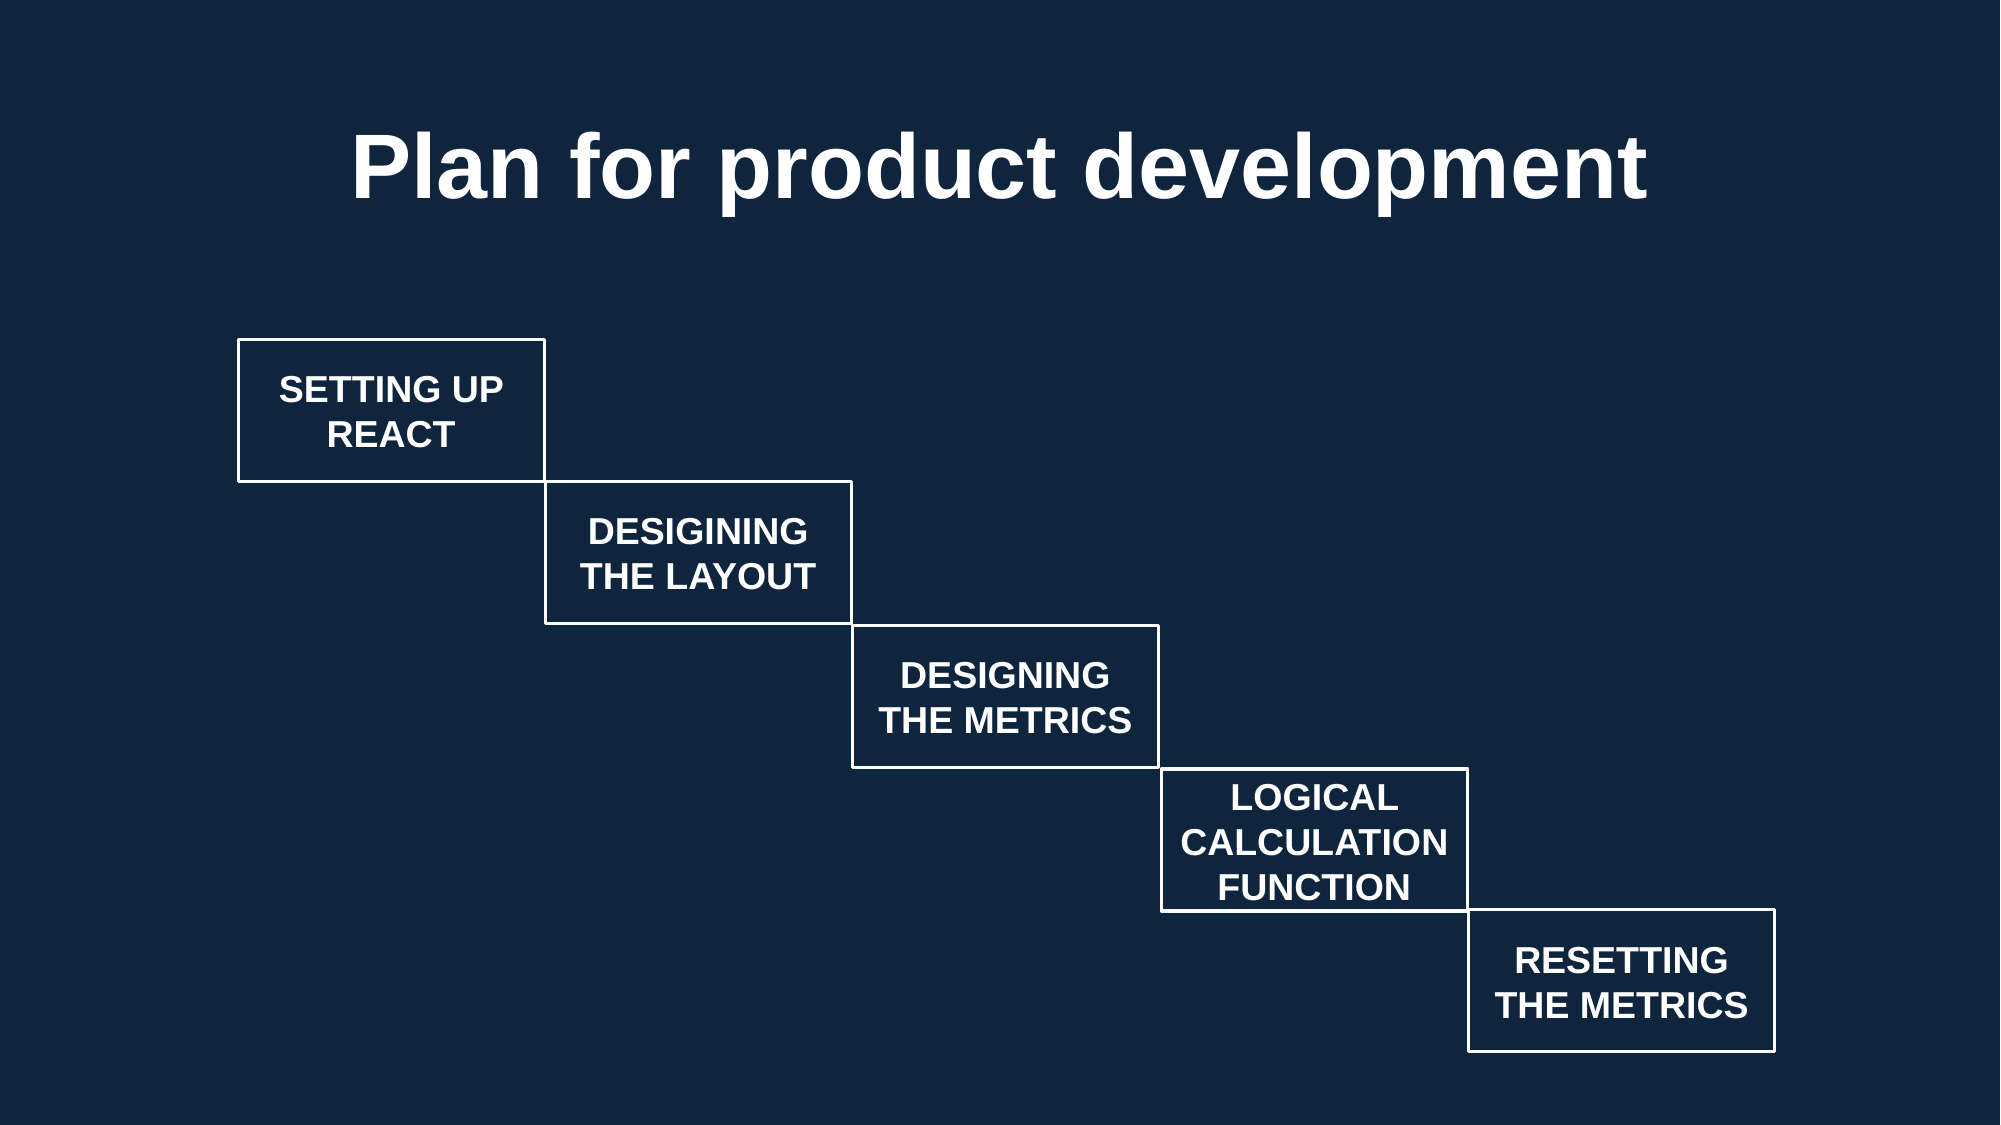

# Plan for product development
SETTING UP REACT
DESIGINING THE LAYOUT
DESIGNING THE METRICS
LOGICAL CALCULATION FUNCTION
RESETTING THE METRICS